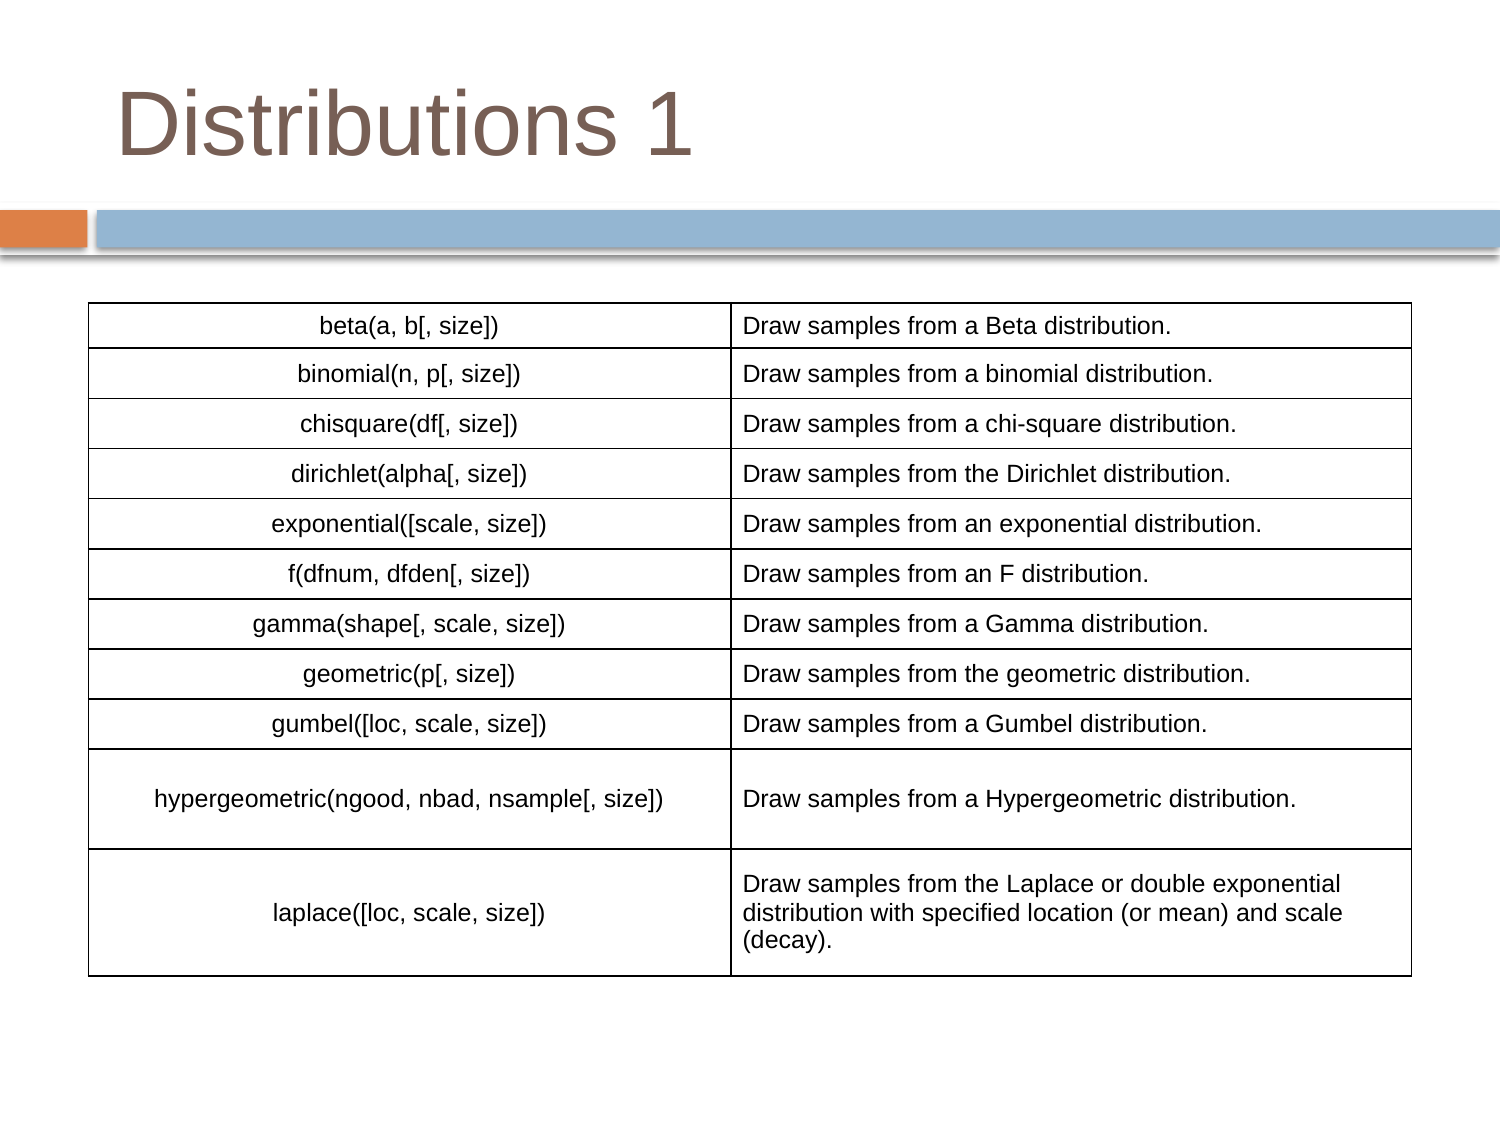

# Distributions 1
| beta(a, b[, size]) | Draw samples from a Beta distribution. |
| --- | --- |
| binomial(n, p[, size]) | Draw samples from a binomial distribution. |
| chisquare(df[, size]) | Draw samples from a chi-square distribution. |
| dirichlet(alpha[, size]) | Draw samples from the Dirichlet distribution. |
| exponential([scale, size]) | Draw samples from an exponential distribution. |
| f(dfnum, dfden[, size]) | Draw samples from an F distribution. |
| gamma(shape[, scale, size]) | Draw samples from a Gamma distribution. |
| geometric(p[, size]) | Draw samples from the geometric distribution. |
| gumbel([loc, scale, size]) | Draw samples from a Gumbel distribution. |
| hypergeometric(ngood, nbad, nsample[, size]) | Draw samples from a Hypergeometric distribution. |
| laplace([loc, scale, size]) | Draw samples from the Laplace or double exponential distribution with specified location (or mean) and scale (decay). |